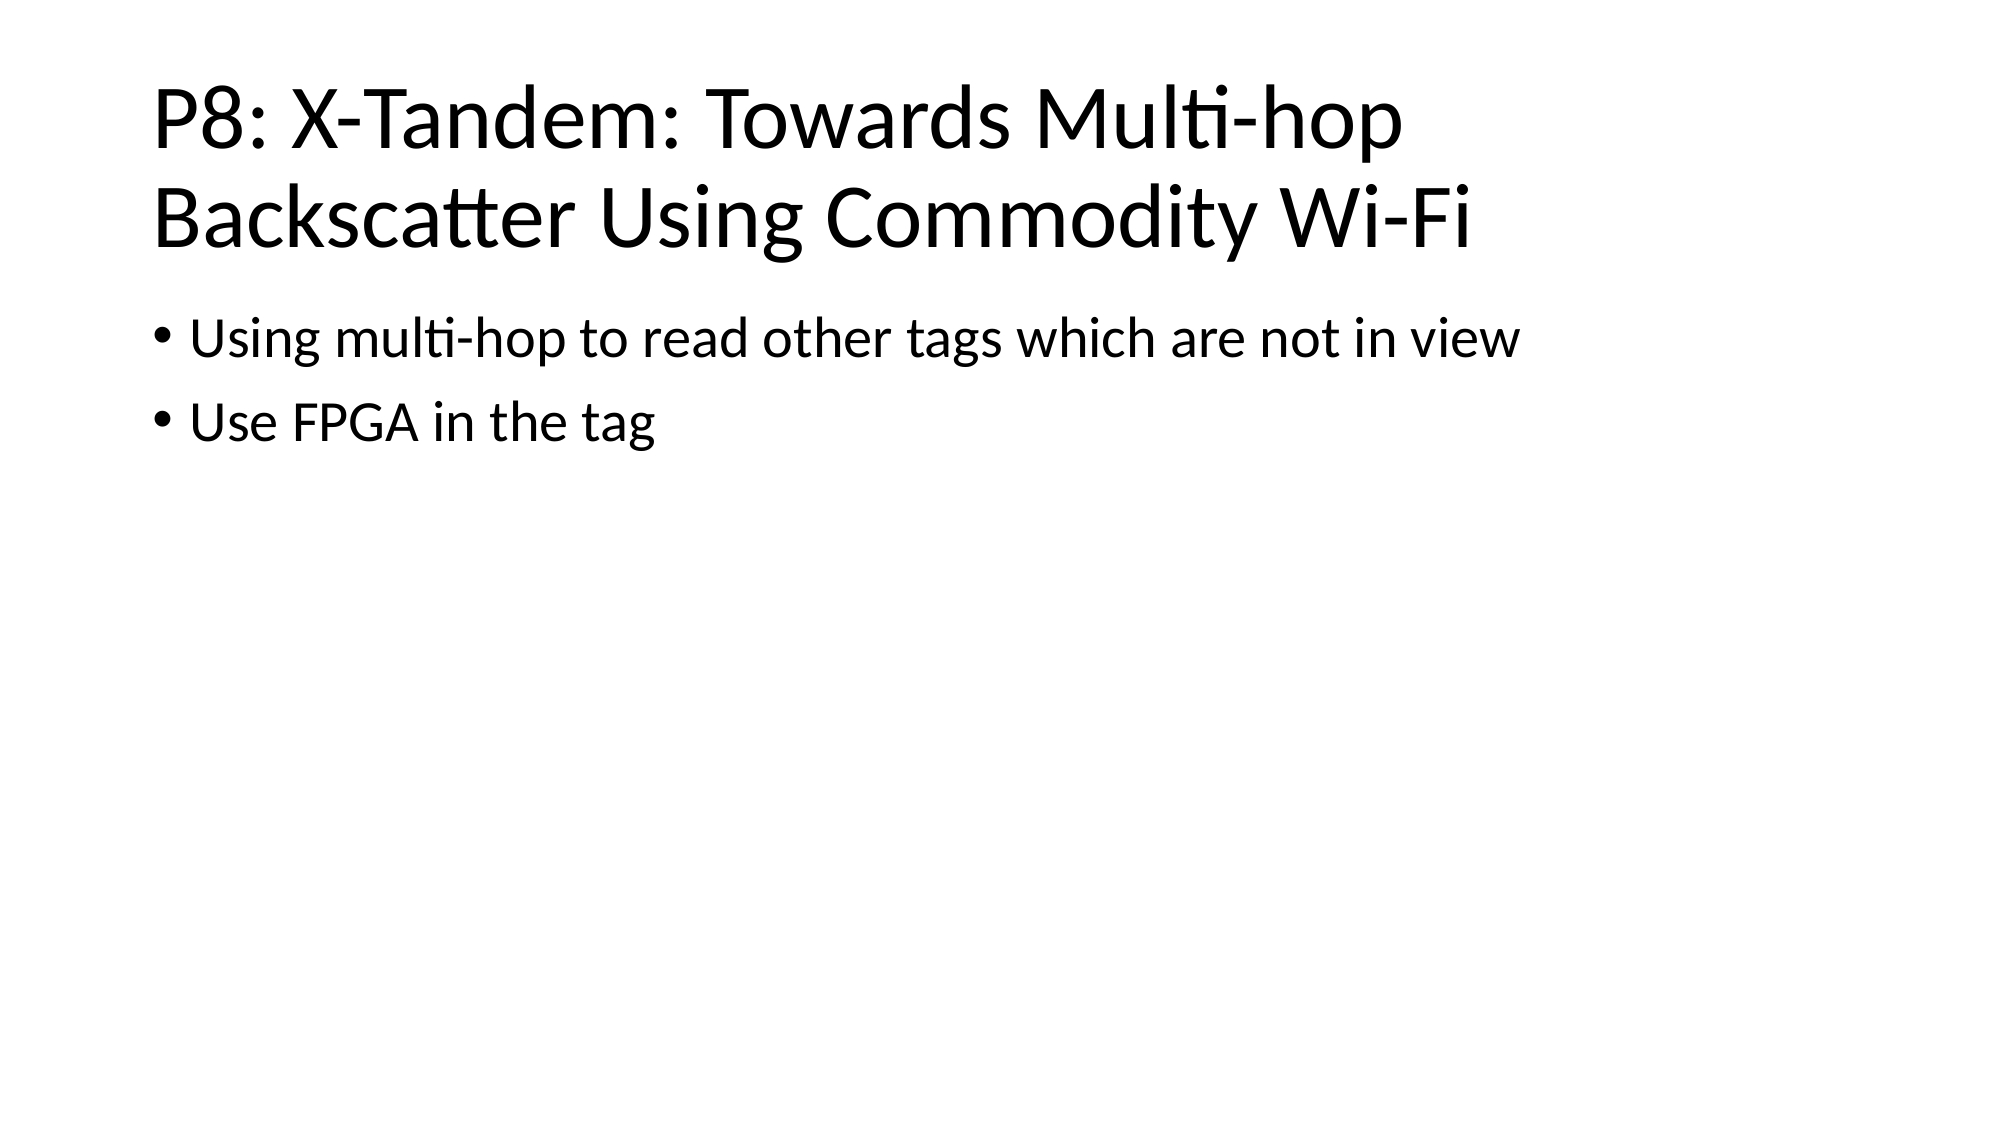

# P8: X-Tandem: Towards Multi-hop Backscatter Using Commodity Wi-Fi
Using multi-hop to read other tags which are not in view
Use FPGA in the tag